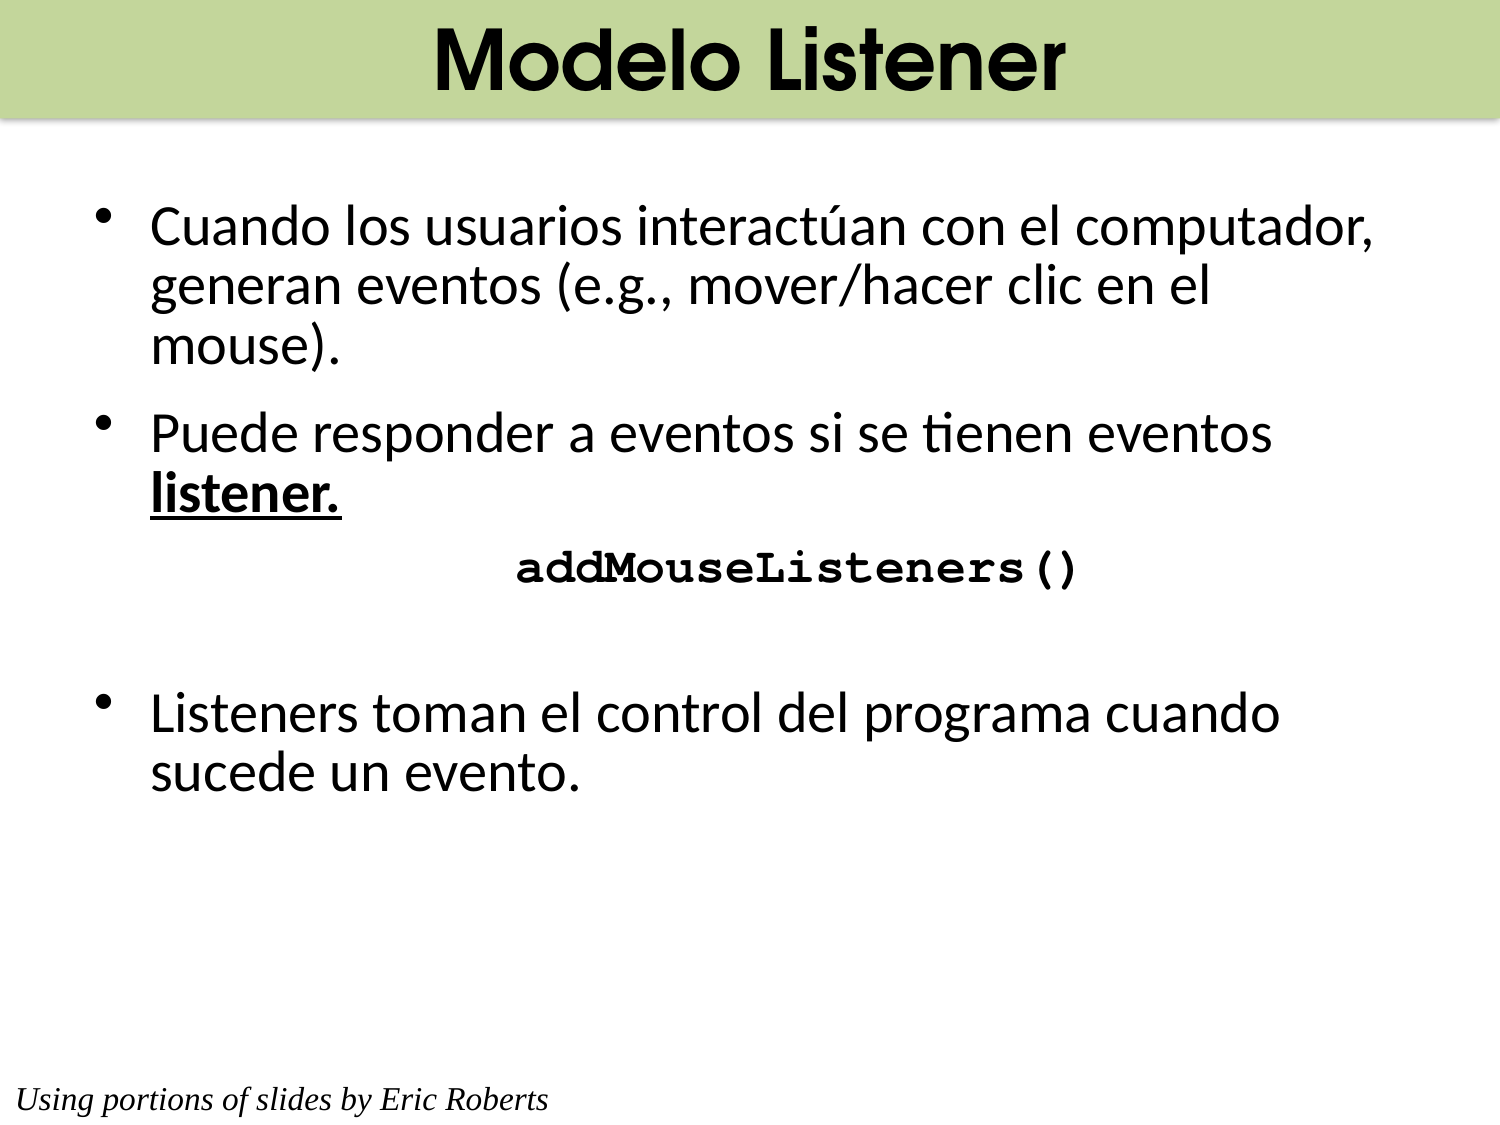

Modelo Listener
Cuando los usuarios interactúan con el computador, generan eventos (e.g., mover/hacer clic en el mouse).
Puede responder a eventos si se tienen eventos listener.
			addMouseListeners()

Listeners toman el control del programa cuando sucede un evento.
Using portions of slides by Eric Roberts